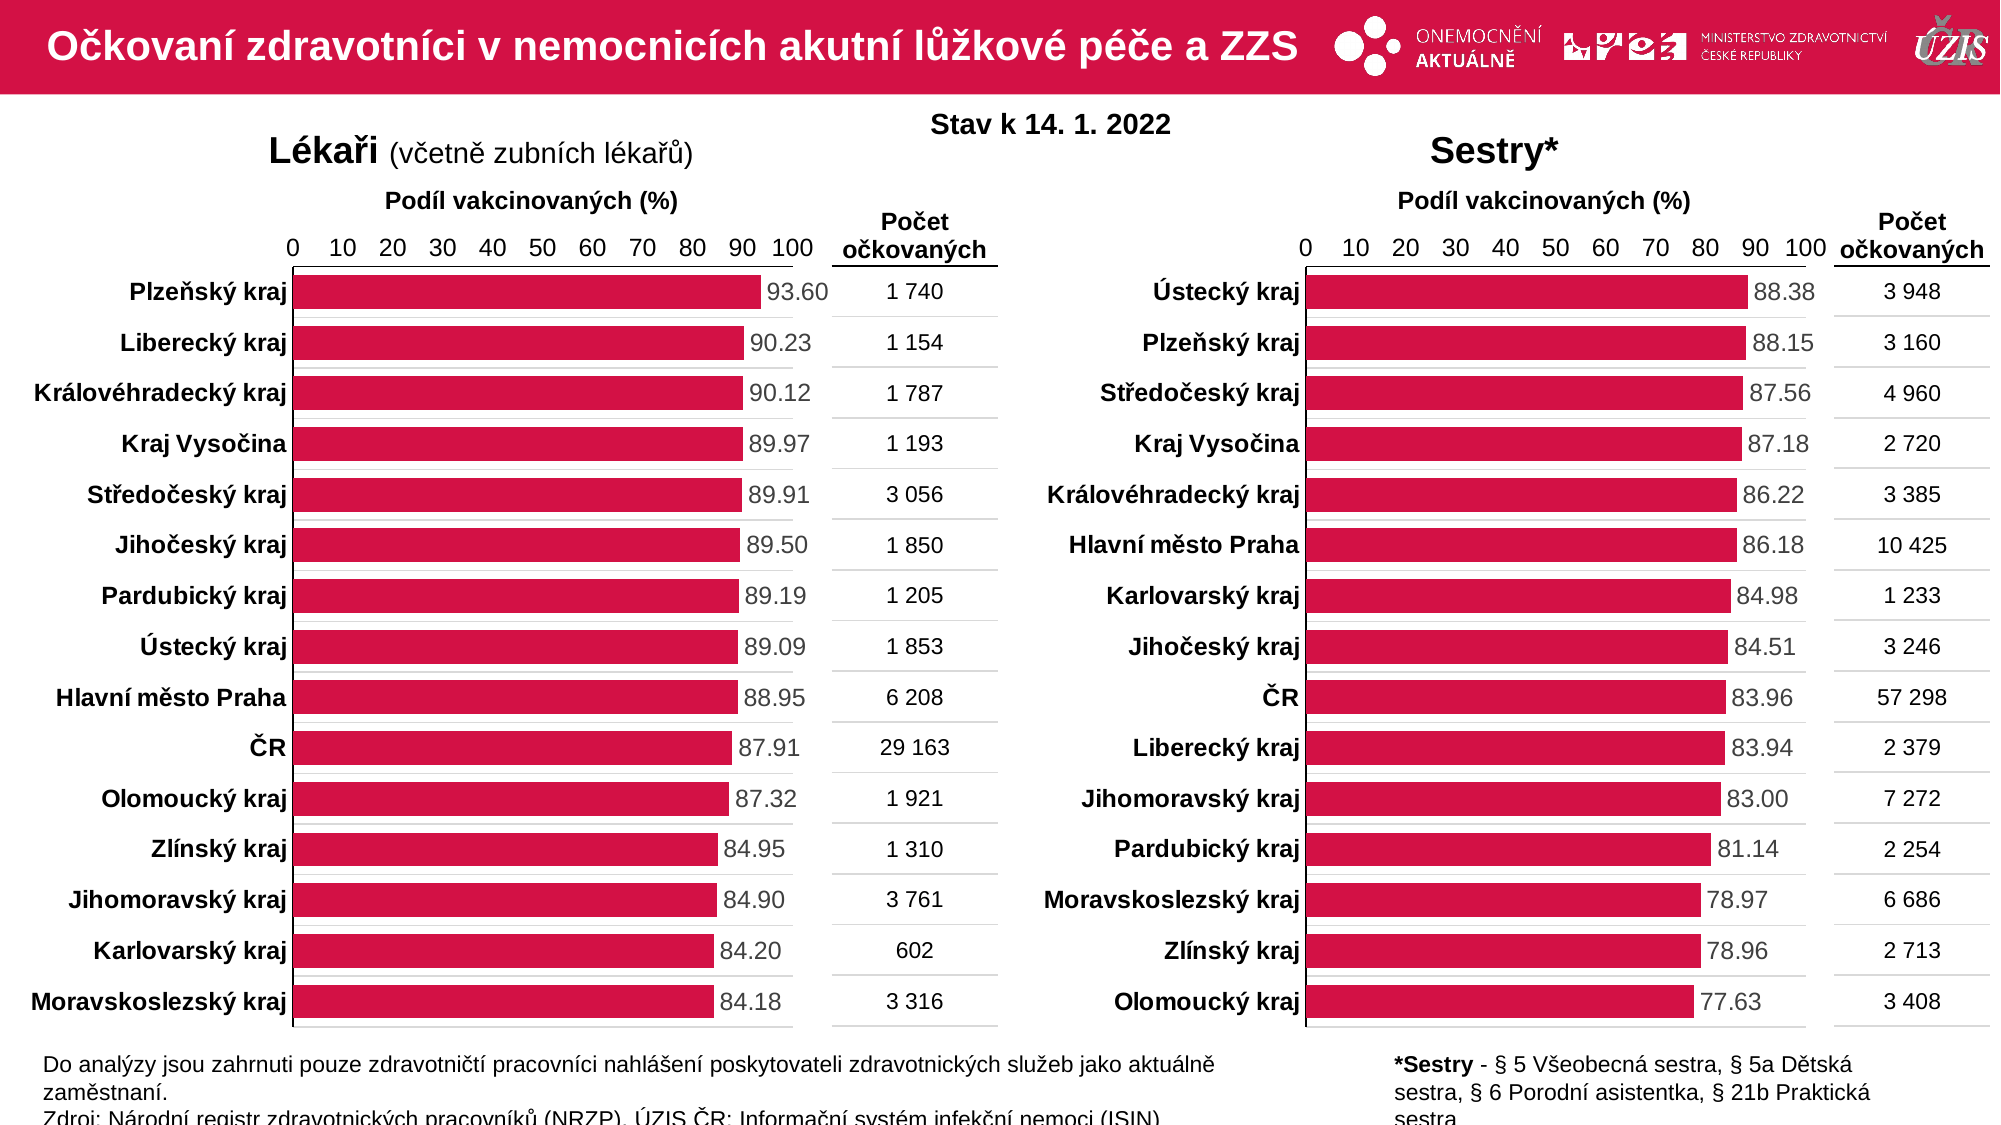

# Očkovaní zdravotníci v nemocnicích akutní lůžkové péče a ZZS
Stav k 14. 1. 2022
Lékaři (včetně zubních lékařů)
Sestry*
Podíl vakcinovaných (%)
Podíl vakcinovaných (%)
| Počet očkovaných |
| --- |
| 3 948 |
| 3 160 |
| 4 960 |
| 2 720 |
| 3 385 |
| 10 425 |
| 1 233 |
| 3 246 |
| 57 298 |
| 2 379 |
| 7 272 |
| 2 254 |
| 6 686 |
| 2 713 |
| 3 408 |
| Počet očkovaných |
| --- |
| 1 740 |
| 1 154 |
| 1 787 |
| 1 193 |
| 3 056 |
| 1 850 |
| 1 205 |
| 1 853 |
| 6 208 |
| 29 163 |
| 1 921 |
| 1 310 |
| 3 761 |
| 602 |
| 3 316 |

### Chart

| Category | % |
|---|---|
| Plzeňský kraj | 93.59871 |
| Liberecký kraj | 90.22674 |
| Královéhradecký kraj | 90.11599 |
| Kraj Vysočina | 89.96983 |
| Středočeský kraj | 89.9088 |
| Jihočeský kraj | 89.50169 |
| Pardubický kraj | 89.19319 |
| Ústecký kraj | 89.08654 |
| Hlavní město Praha | 88.95257 |
| ČR | 87.91451 |
| Olomoucký kraj | 87.31818 |
| Zlínský kraj | 84.9546 |
| Jihomoravský kraj | 84.89842 |
| Karlovarský kraj | 84.1958 |
| Moravskoslezský kraj | 84.1838 |

### Chart

| Category | % |
|---|---|
| Ústecký kraj | 88.38146 |
| Plzeňský kraj | 88.14505 |
| Středočeský kraj | 87.55516 |
| Kraj Vysočina | 87.17949 |
| Královéhradecký kraj | 86.22007 |
| Hlavní město Praha | 86.17839 |
| Karlovarský kraj | 84.97588 |
| Jihočeský kraj | 84.50924 |
| ČR | 83.96049 |
| Liberecký kraj | 83.94495 |
| Jihomoravský kraj | 83.00422 |
| Pardubický kraj | 81.13751 |
| Moravskoslezský kraj | 78.97472 |
| Zlínský kraj | 78.95809 |
| Olomoucký kraj | 77.63098 |
Do analýzy jsou zahrnuti pouze zdravotničtí pracovníci nahlášení poskytovateli zdravotnických služeb jako aktuálně zaměstnaní.
Zdroj: Národní registr zdravotnických pracovníků (NRZP), ÚZIS ČR; Informační systém infekční nemoci (ISIN)
*Sestry - § 5 Všeobecná sestra, § 5a Dětská sestra, § 6 Porodní asistentka, § 21b Praktická sestra